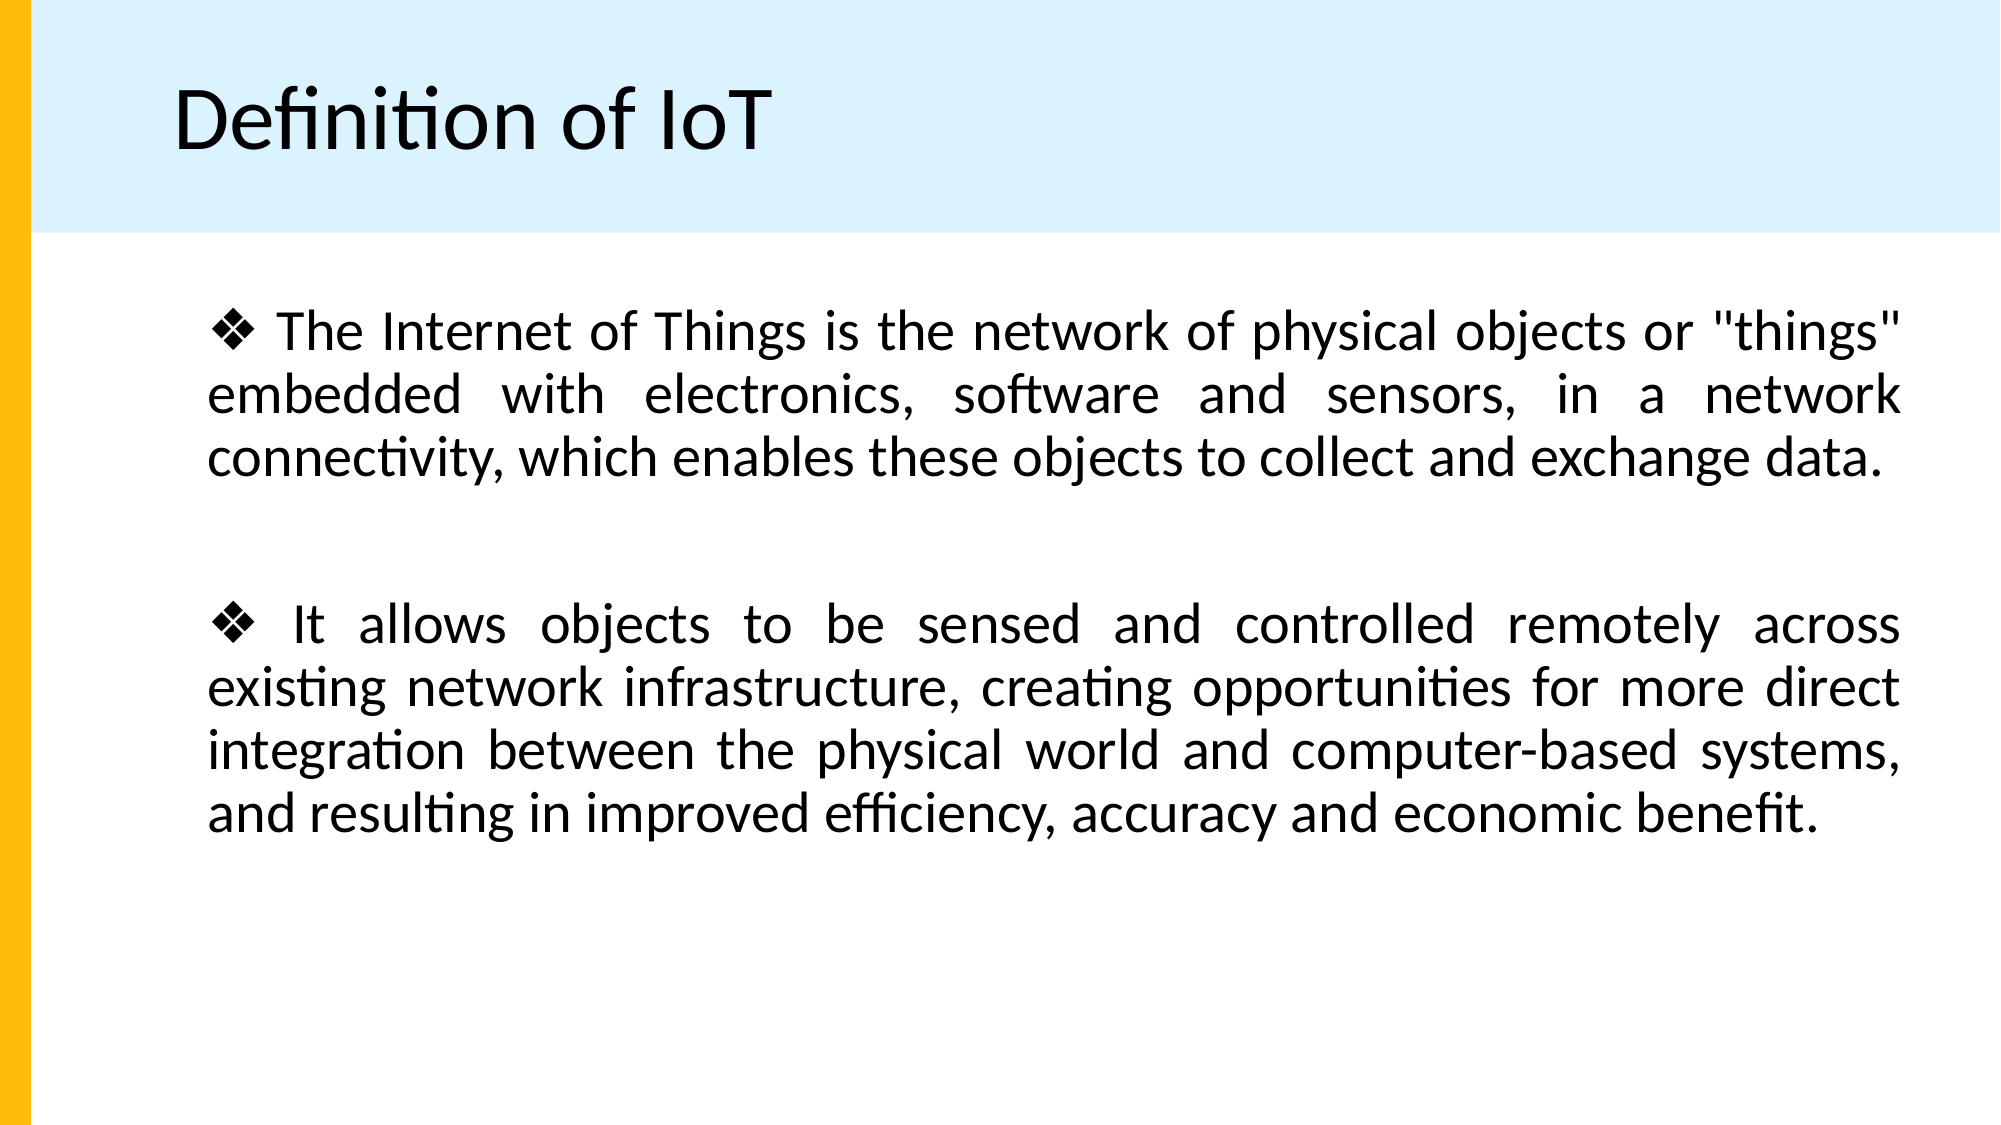

# Deﬁnition of IoT
❖ The Internet of Things is the network of physical objects or "things" embedded with electronics, software and sensors, in a network connectivity, which enables these objects to collect and exchange data.

❖ It allows objects to be sensed and controlled remotely across existing network infrastructure, creating opportunities for more direct integration between the physical world and computer-based systems, and resulting in improved efficiency, accuracy and economic benefit.